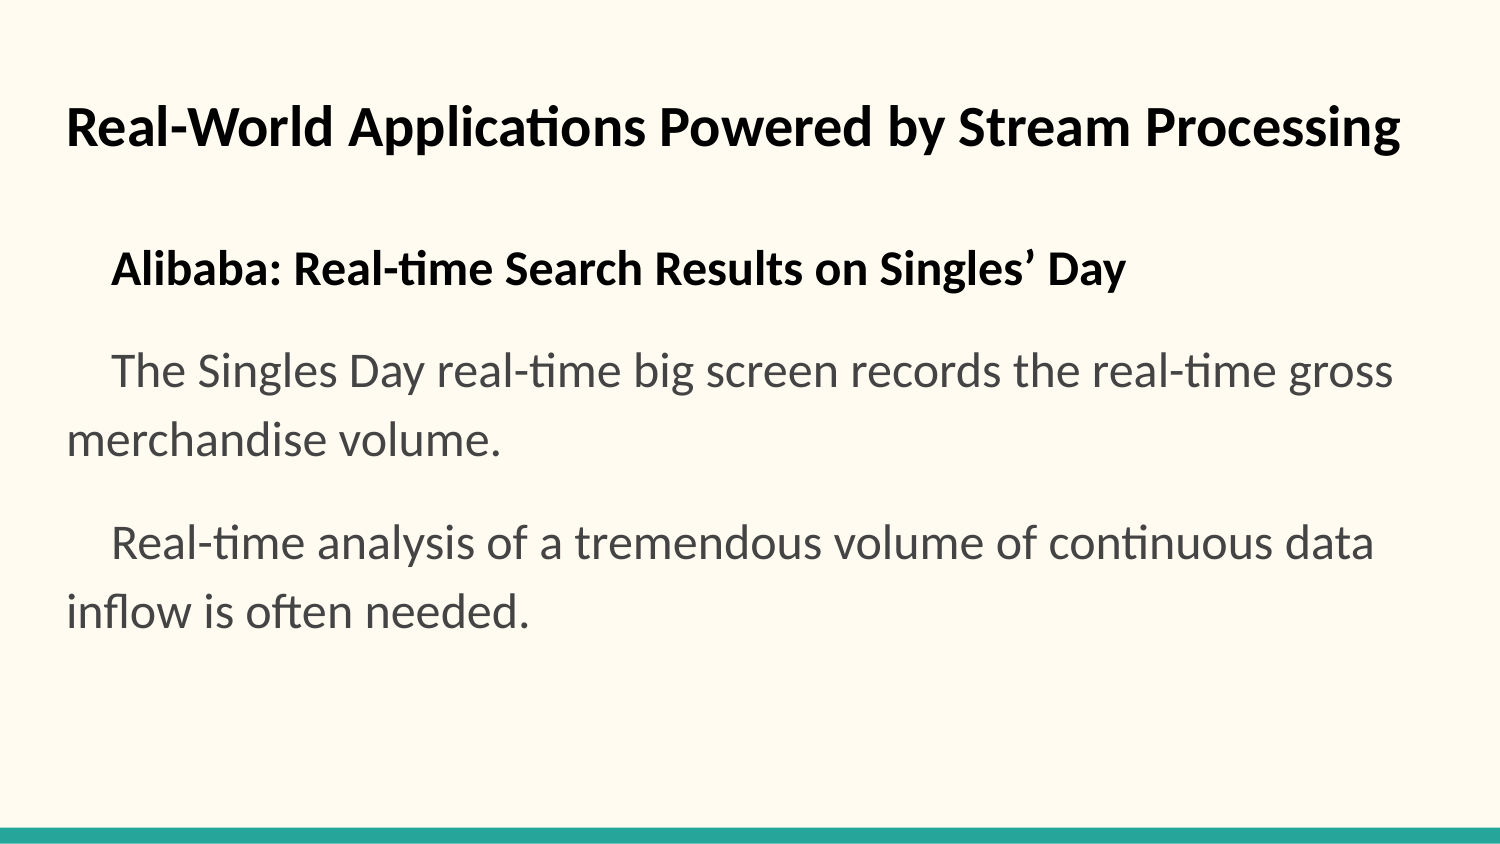

# Real-World Applications Powered by Stream Processing

    Alibaba: Real-time Search Results on Singles’ Day
    The Singles Day real-time big screen records the real-time gross merchandise volume.
    Real-time analysis of a tremendous volume of continuous data inflow is often needed.